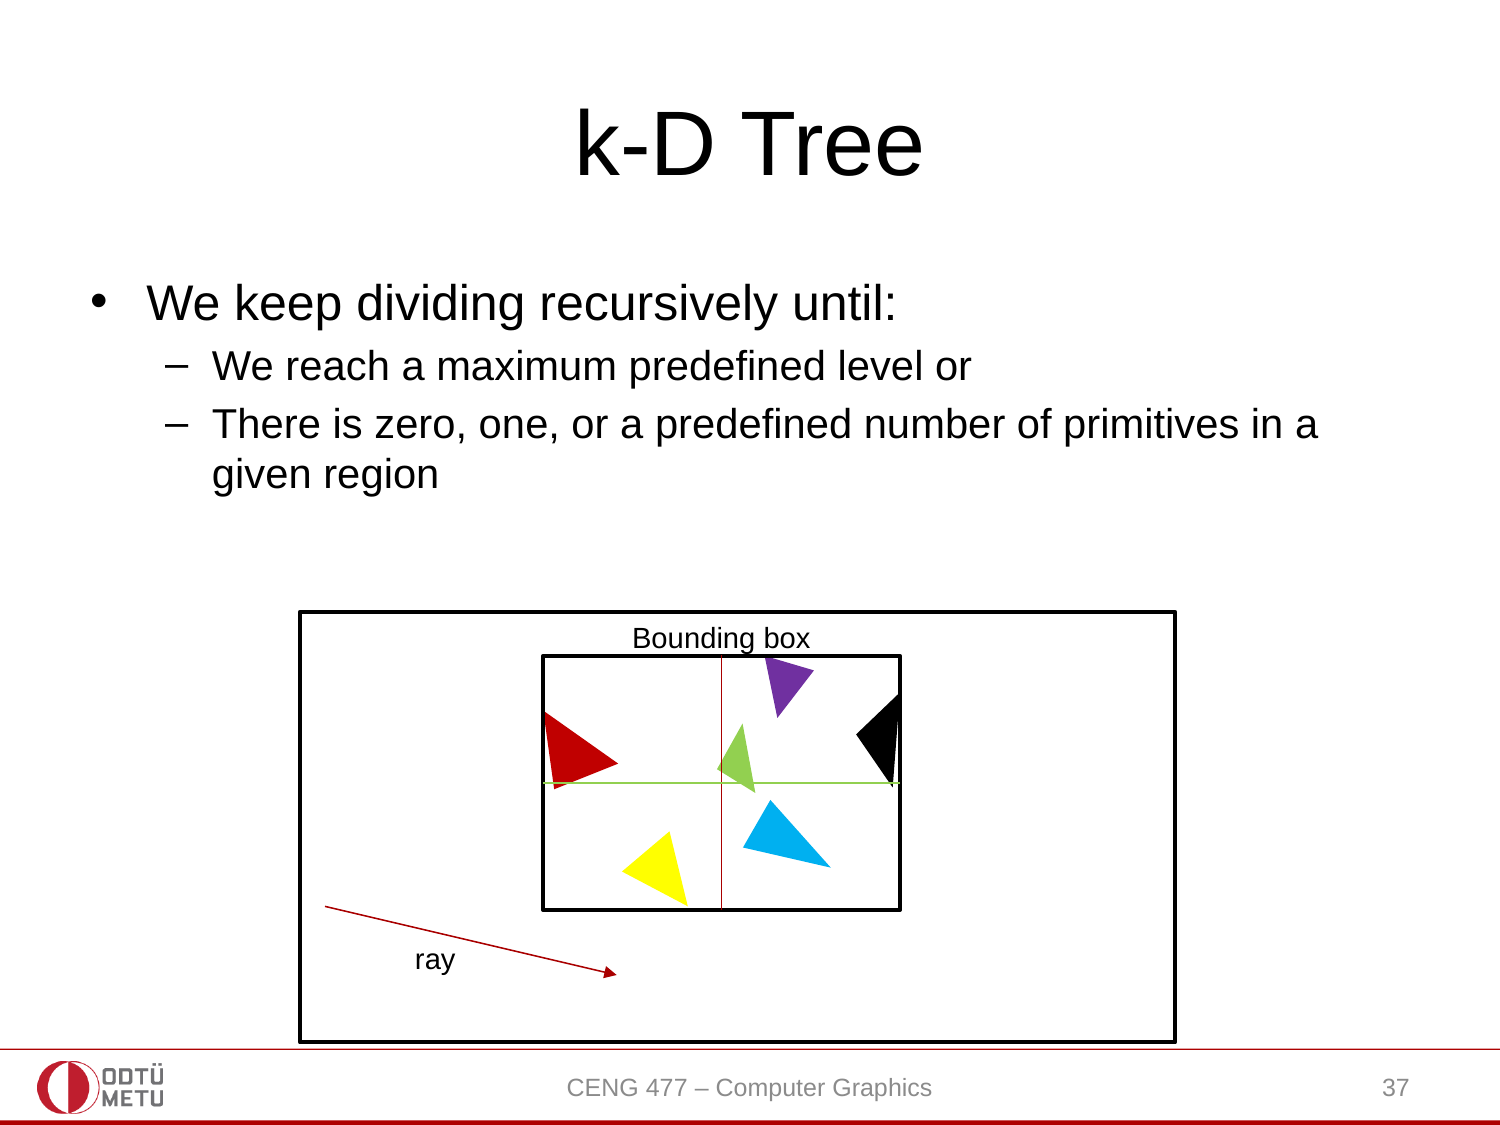

# k-D Tree
We keep dividing recursively until:
We reach a maximum predefined level or
There is zero, one, or a predefined number of primitives in a given region

Bounding box

ray
CENG 477 – Computer Graphics
37